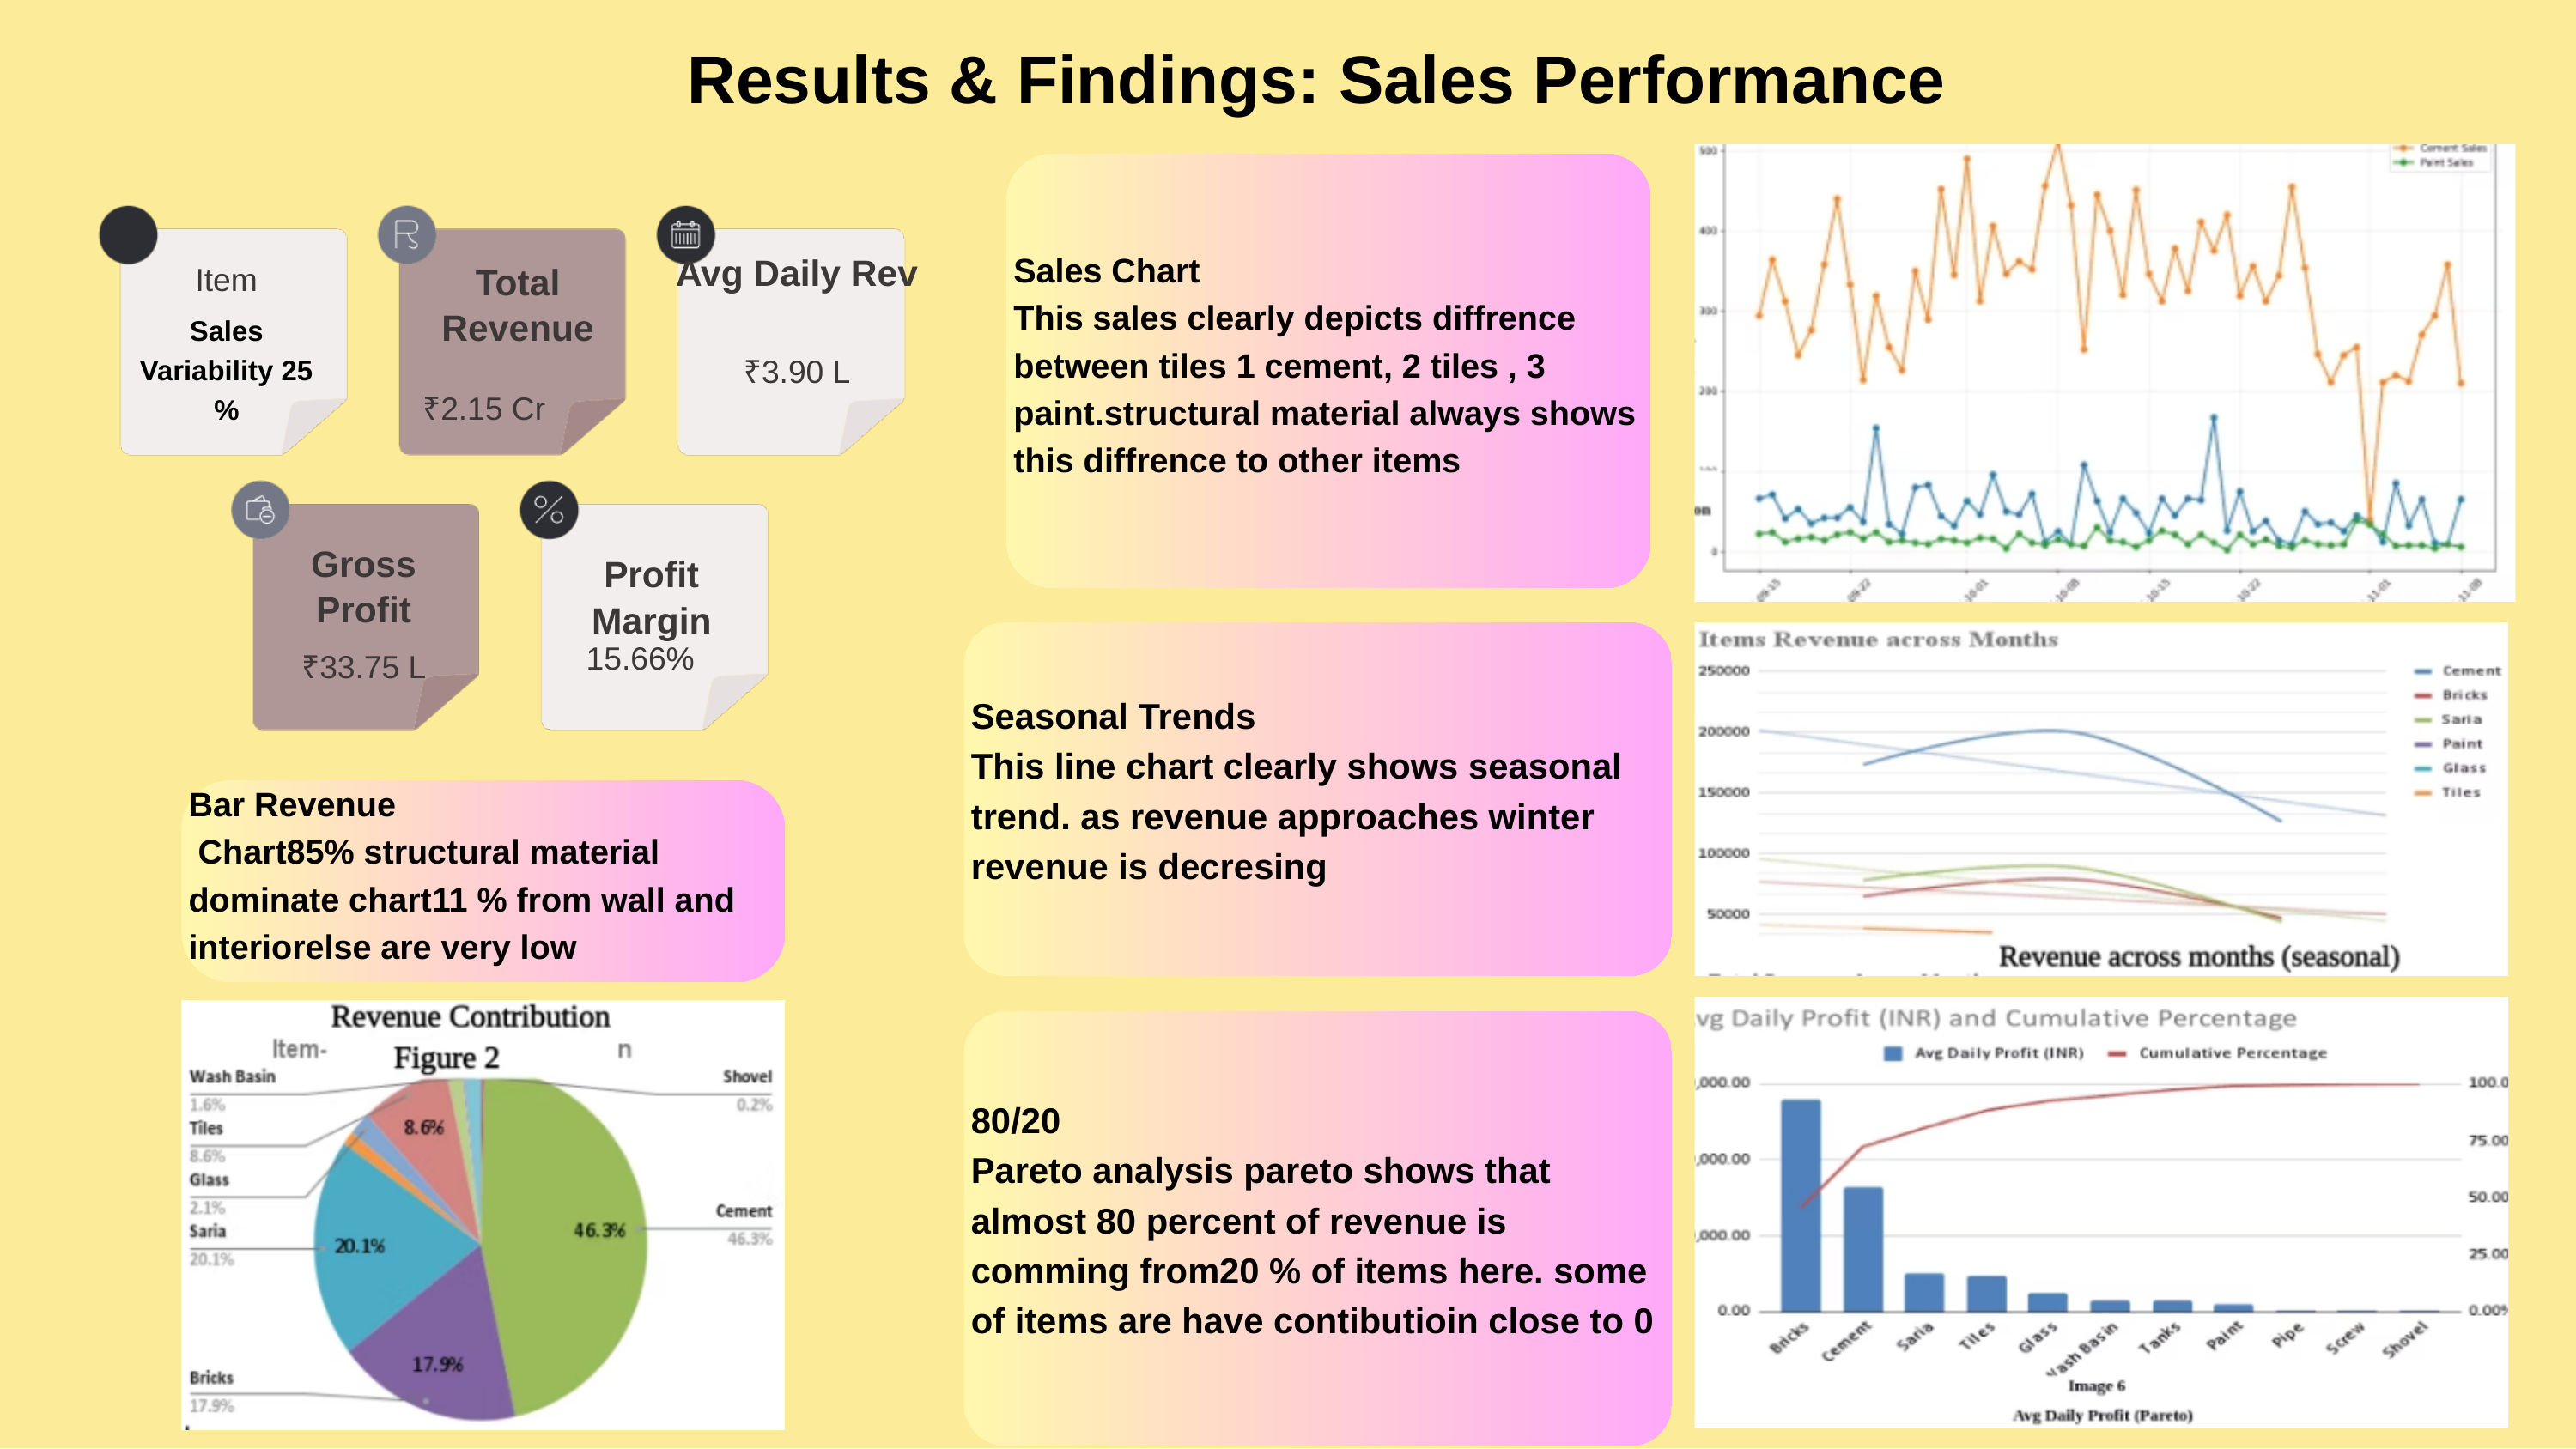

Results & Findings: Sales Performance
Sales Chart
This sales clearly depicts diffrence between tiles 1 cement, 2 tiles , 3 paint.structural material always shows this diffrence to other items

Avg Daily Rev
Item

Total Revenue

Sales Variability 25 %
₹3.90 L

₹2.15 Cr
Gross Profit
Profit Margin
Seasonal Trends
This line chart clearly shows seasonal trend. as revenue approaches winter revenue is decresing

15.66%
₹33.75 L
Bar Revenue
 Chart85% structural material dominate chart11 % from wall and interiorelse are very low

80/20
Pareto analysis pareto shows that almost 80 percent of revenue is comming from20 % of items here. some of items are have contibutioin close to 0